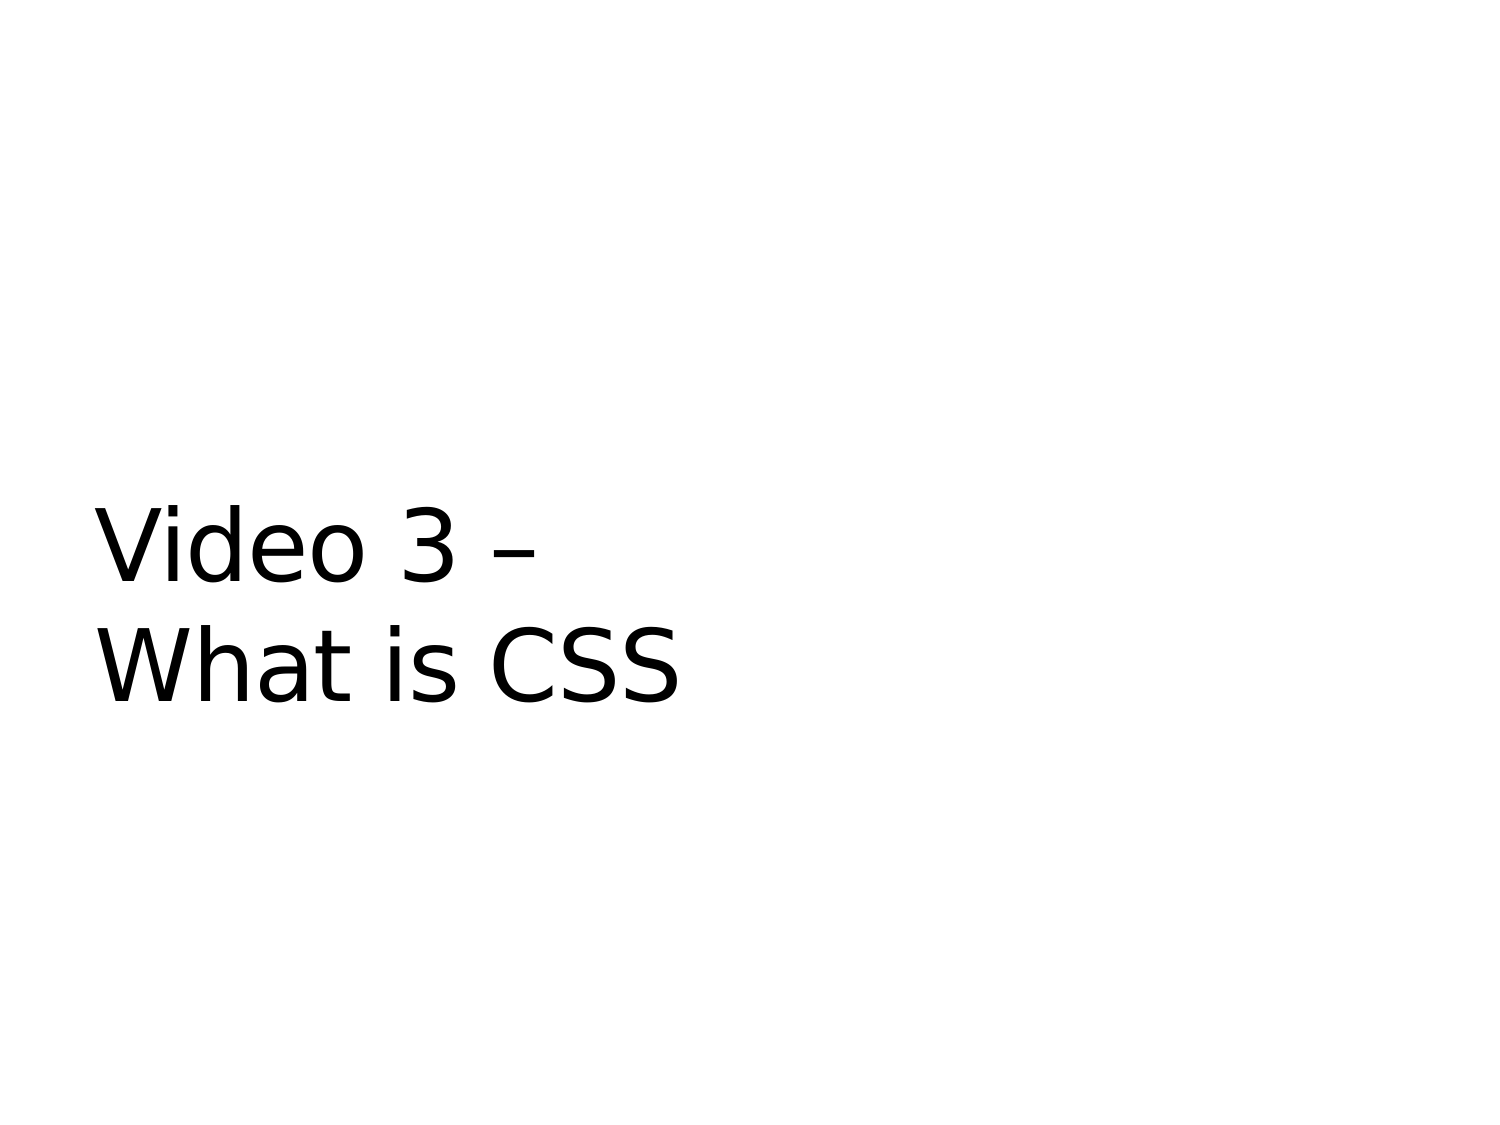

# Video 3 – What is CSS